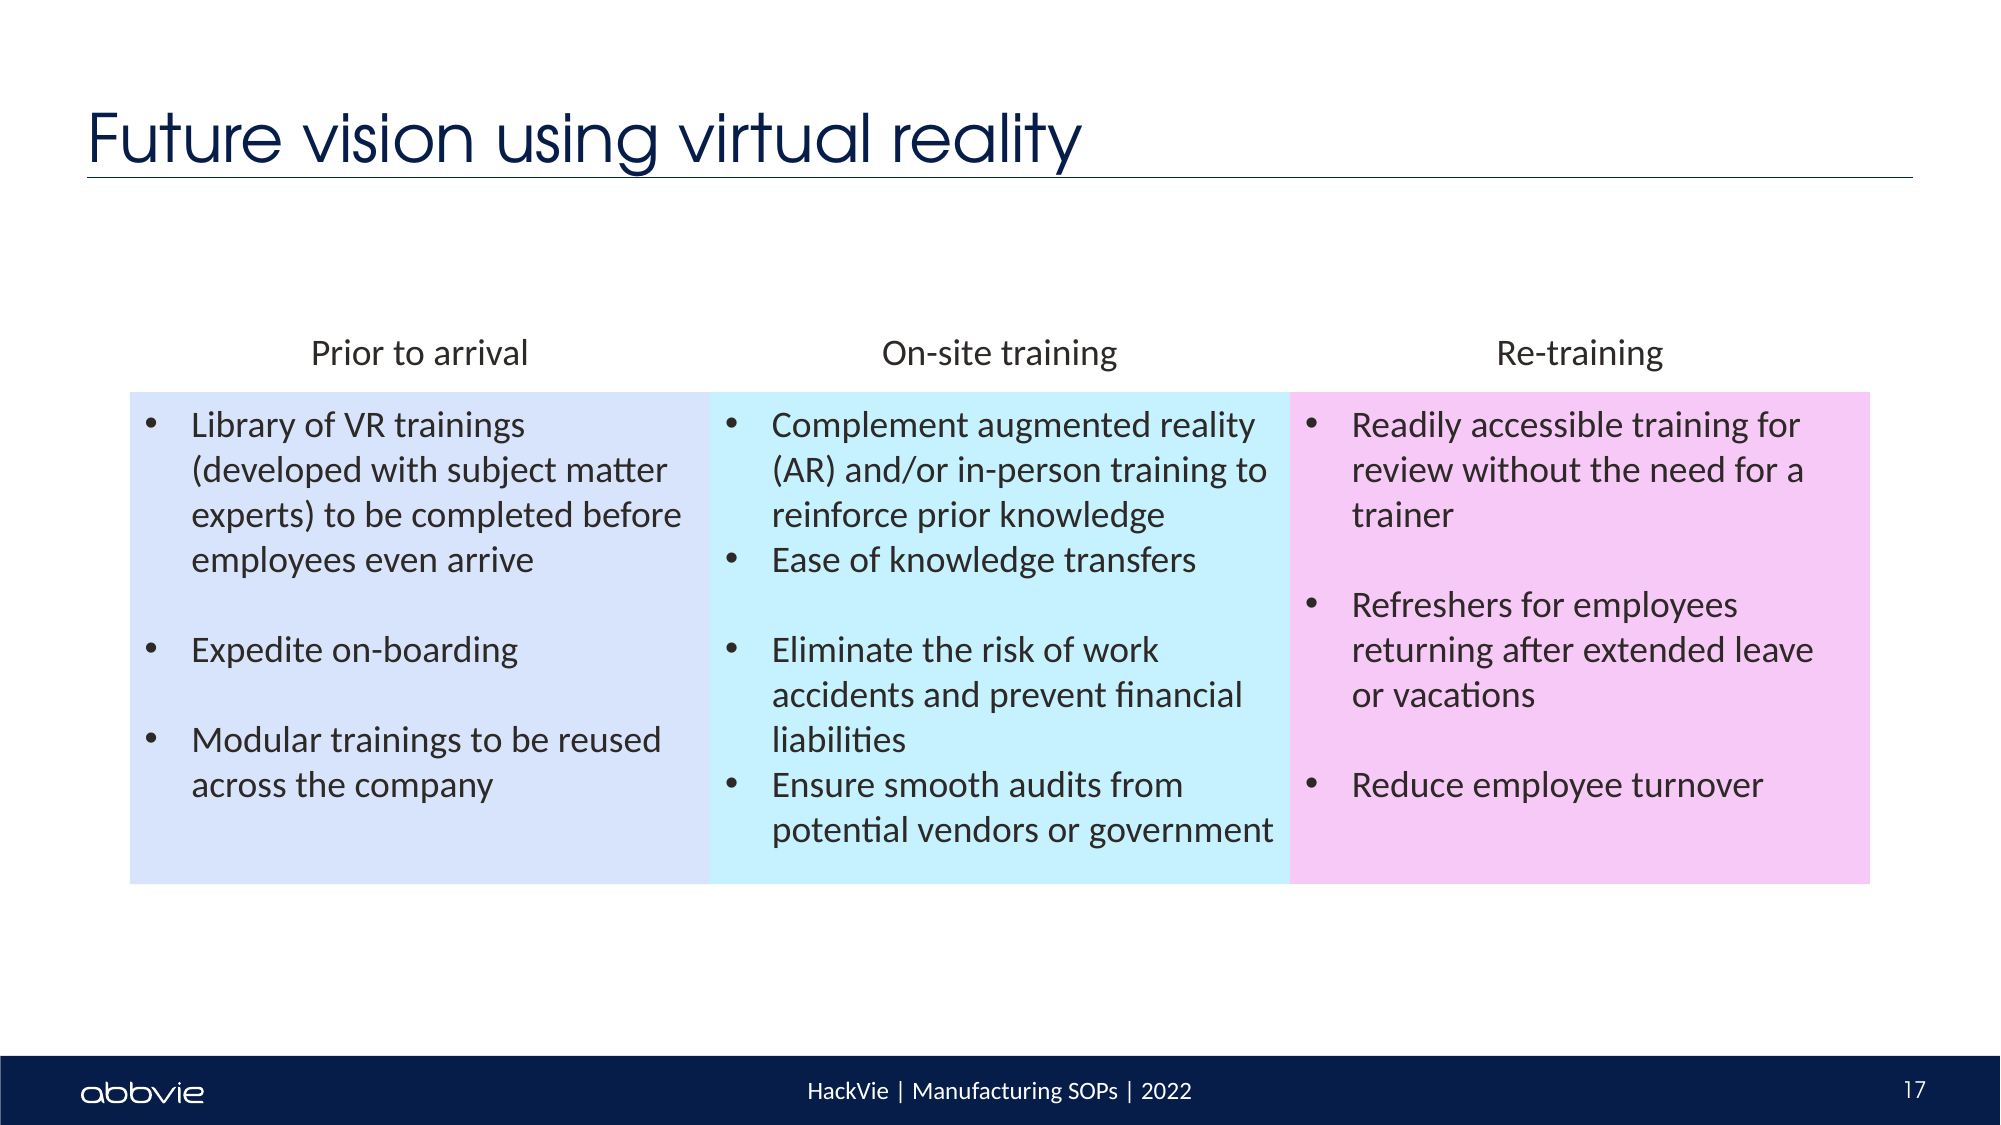

# Future vision using virtual reality
Prior to arrival
On-site training
Re-training
Library of VR trainings (developed with subject matter experts) to be completed before employees even arrive

Expedite on-boarding

Modular trainings to be reused across the company

Complement augmented reality (AR) and/or in-person training to reinforce prior knowledge
Ease of knowledge transfers

Eliminate the risk of work accidents and prevent financial liabilities
Ensure smooth audits from potential vendors or government
Readily accessible training for review without the need for a trainer

Refreshers for employees returning after extended leave or vacations

Reduce employee turnover

HackVie | Manufacturing SOPs | 2022